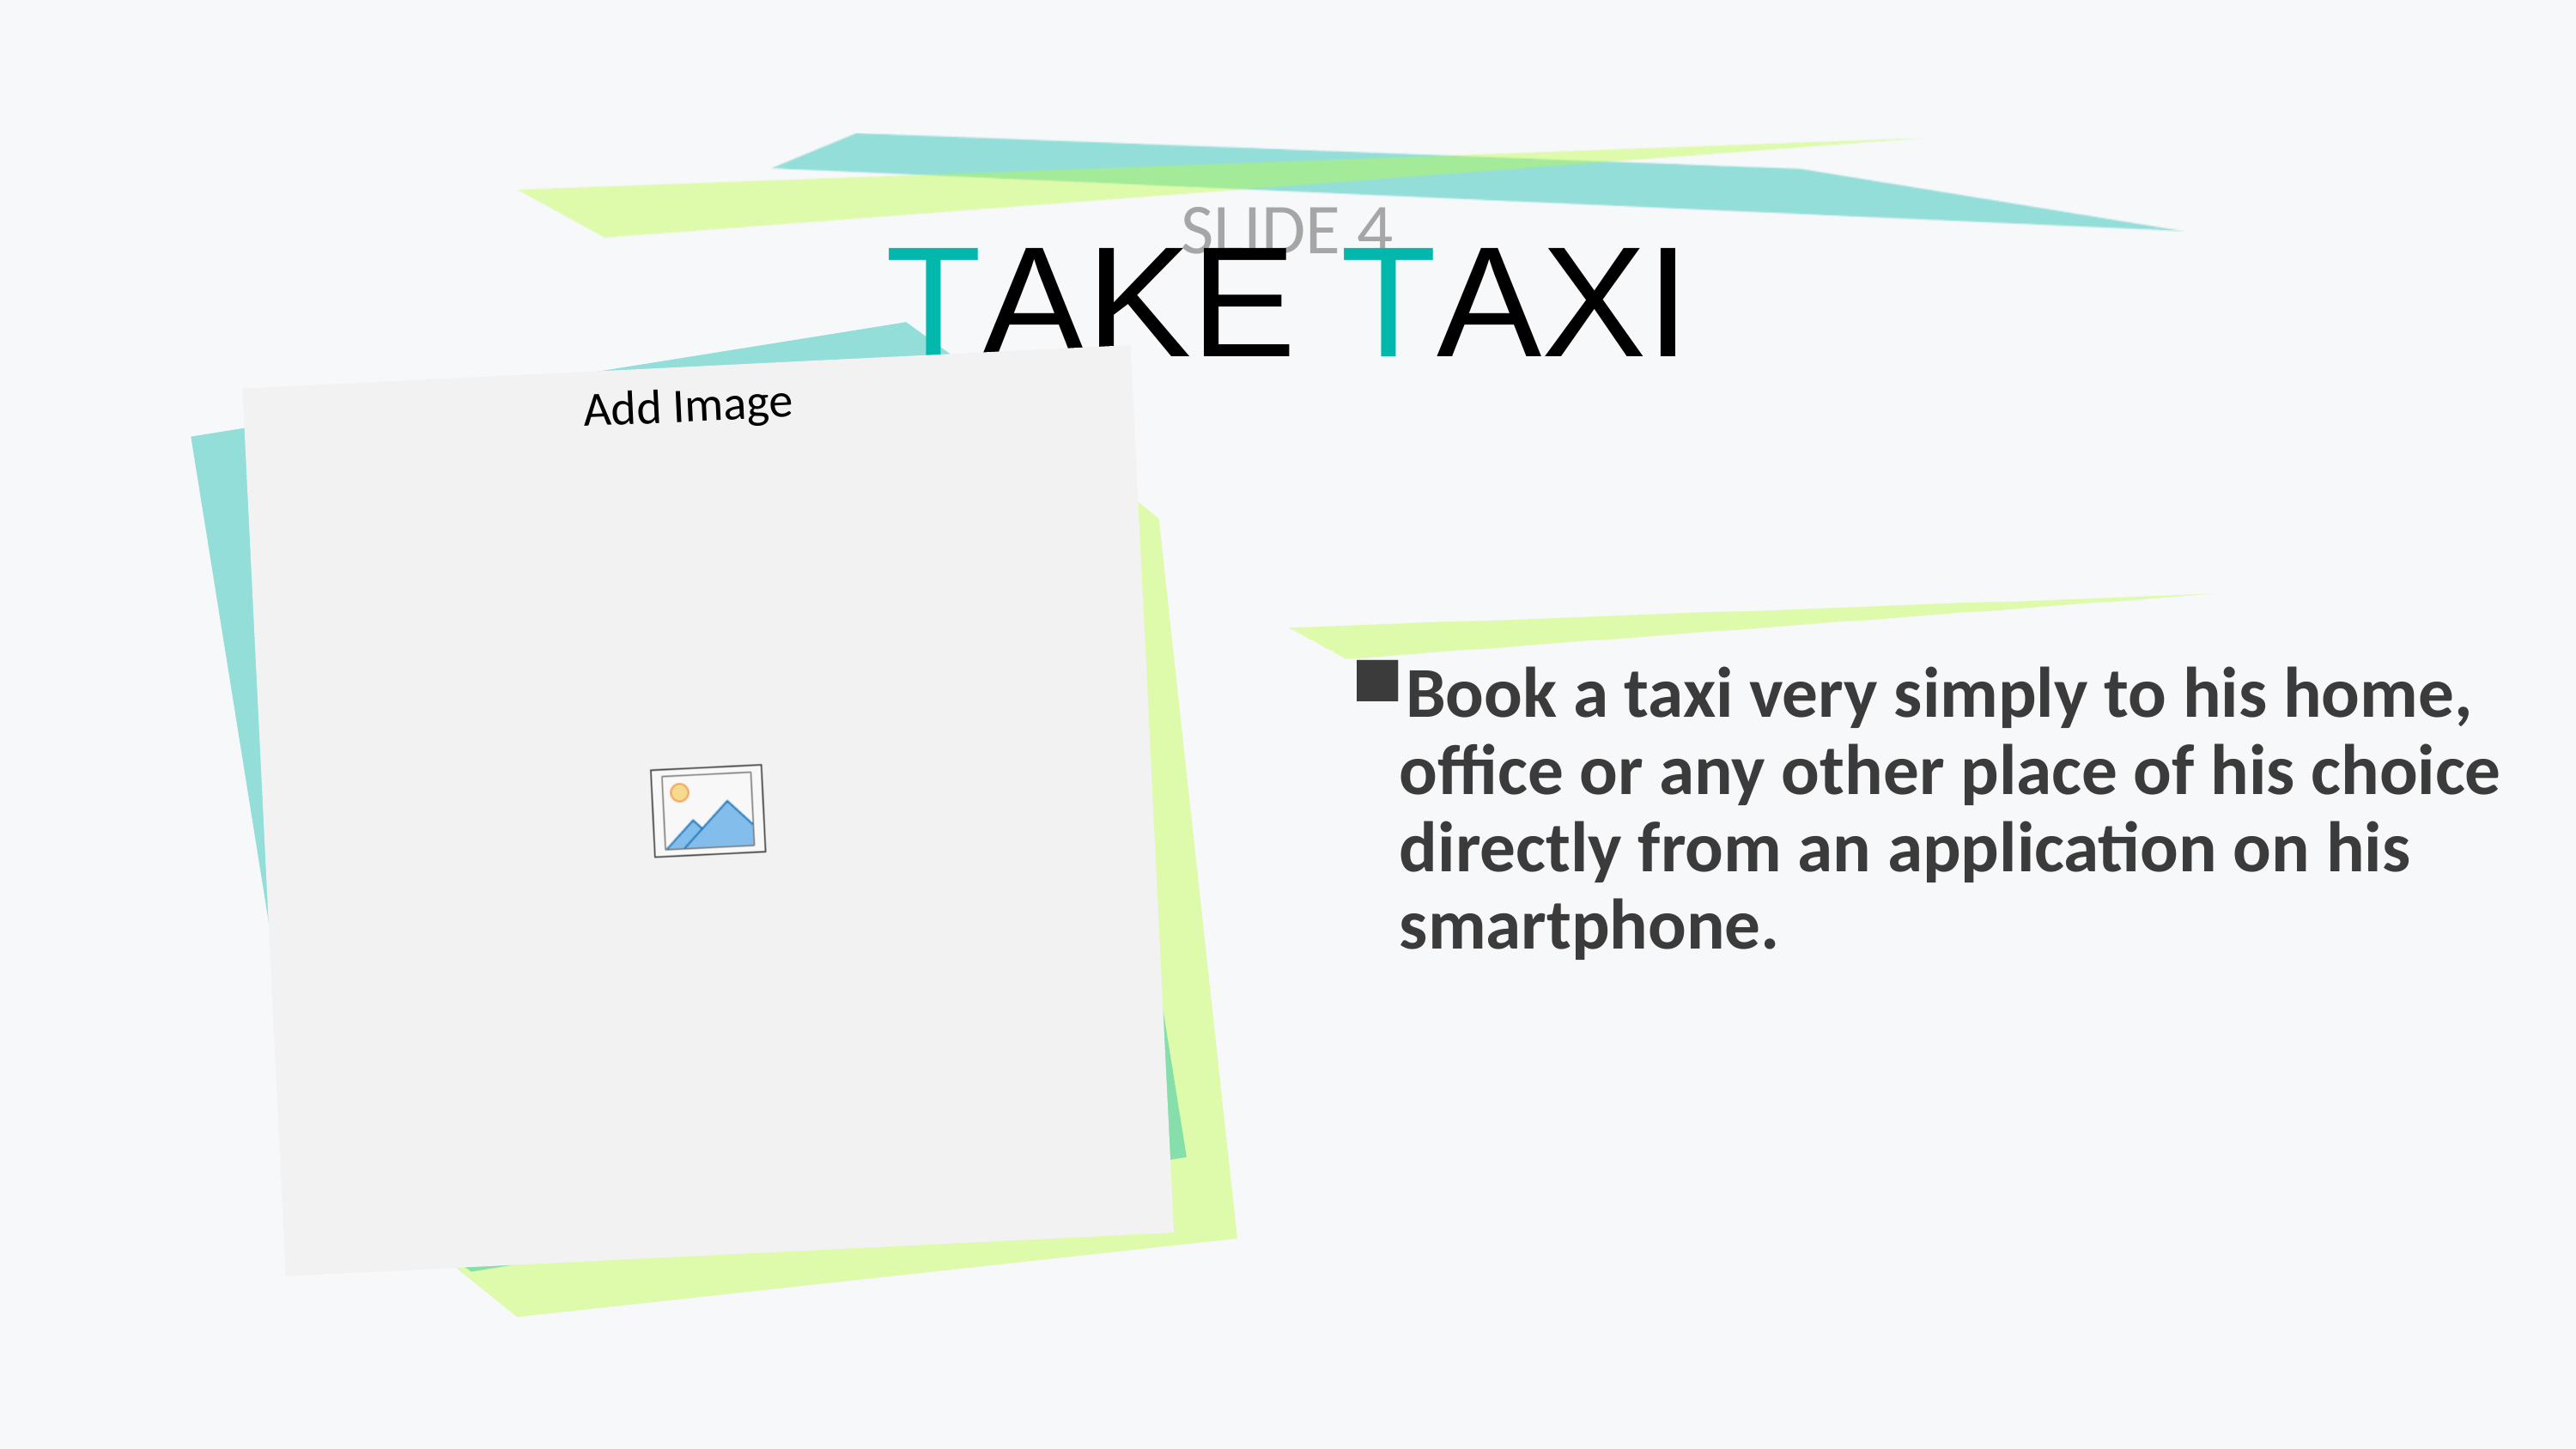

# TAKE TAXI
SLIDE 4

Book a taxi very simply to his home, office or any other place of his choice directly from an application on his smartphone.